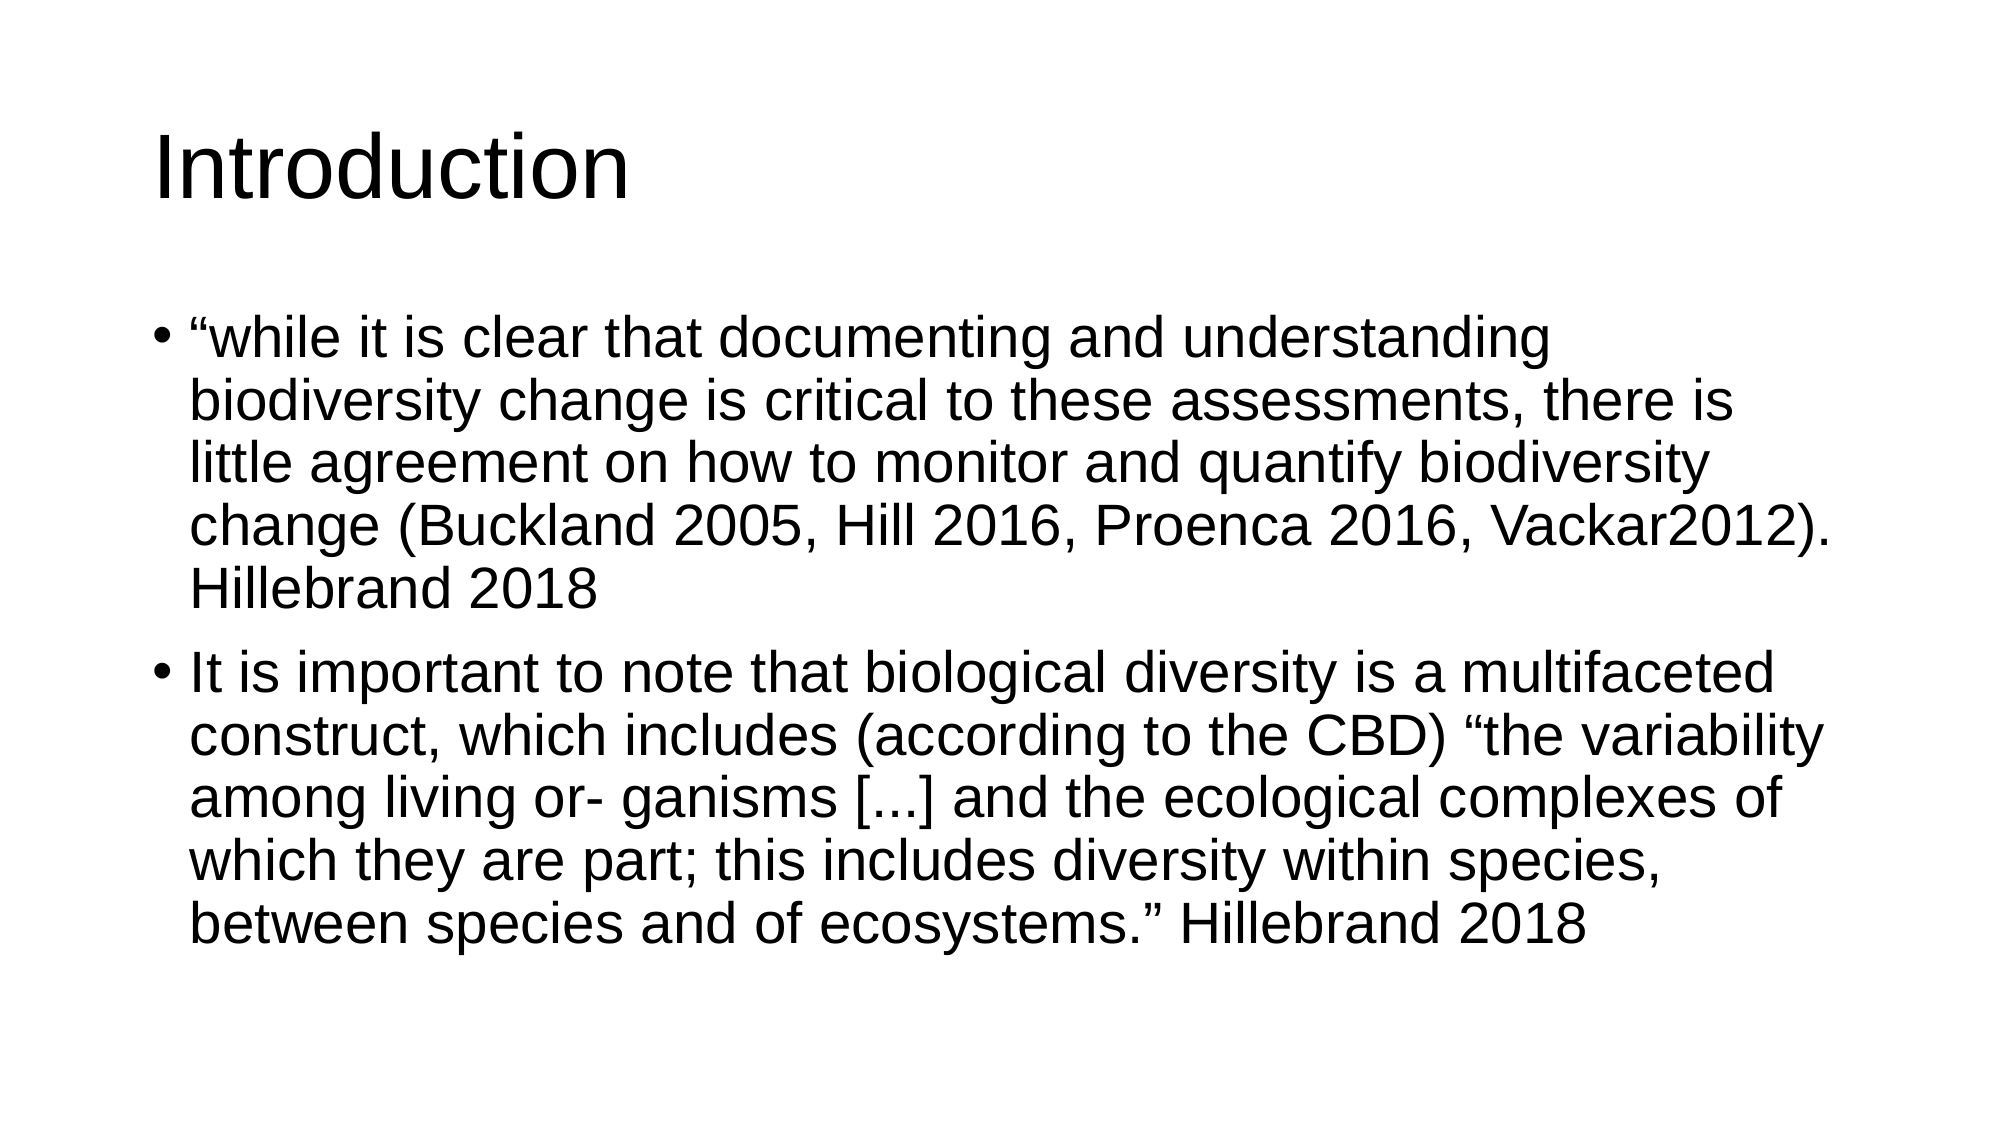

# Introduction
“while it is clear that documenting and understanding biodiversity change is critical to these assessments, there is little agreement on how to monitor and quantify biodiversity change (Buckland 2005, Hill 2016, Proenca 2016, Vackar2012). Hillebrand 2018
It is important to note that biological diversity is a multifaceted construct, which includes (according to the CBD) “the variability among living or- ganisms [...] and the ecological complexes of which they are part; this includes diversity within species, between species and of ecosystems.” Hillebrand 2018